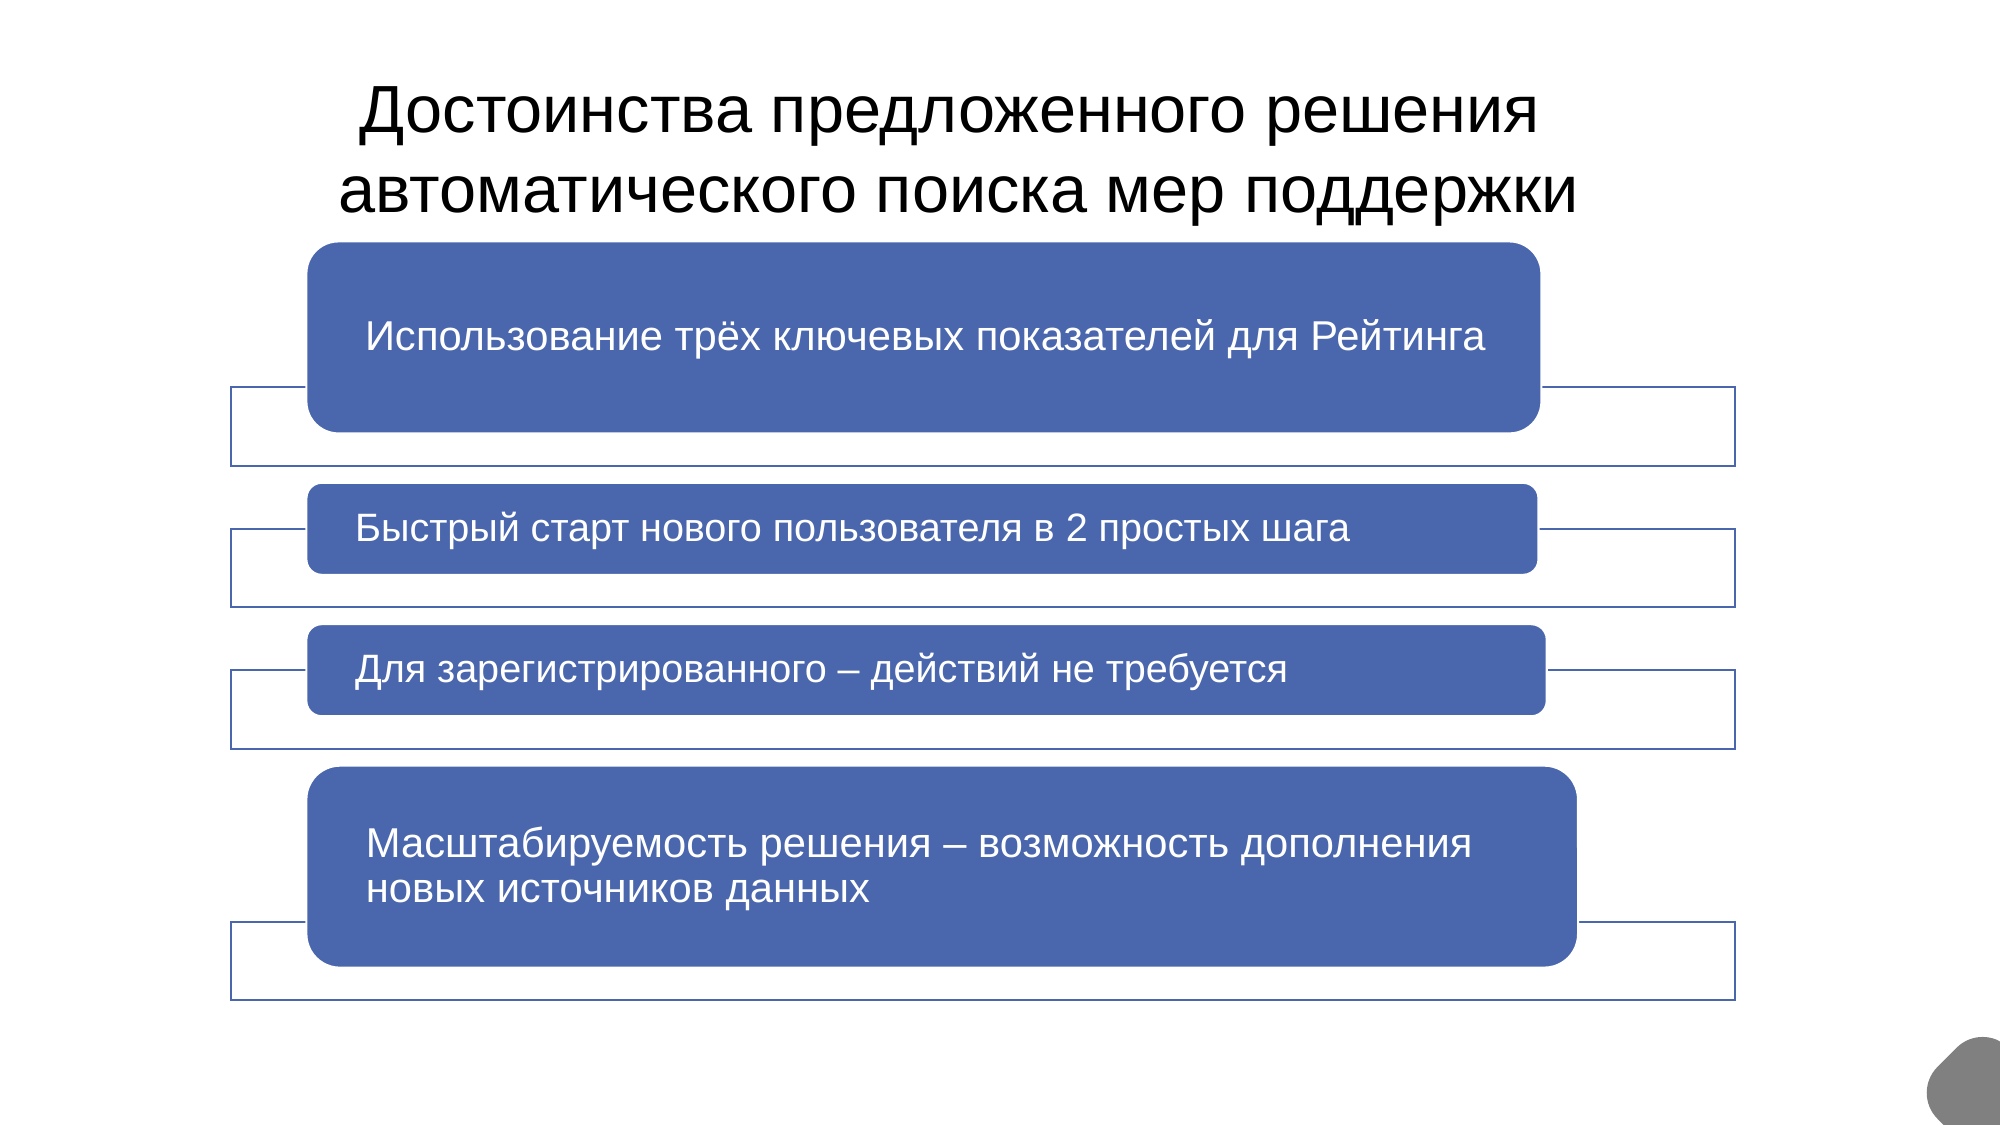

Достоинства предложенного решения
 автоматического поиска мер поддержки
Использование трёх ключевых показателей для Рейтинга
Быстрый старт нового пользователя в 2 простых шага
Для зарегистрированного – действий не требуется
Масштабируемость решения – возможность дополнения новых источников данных

5